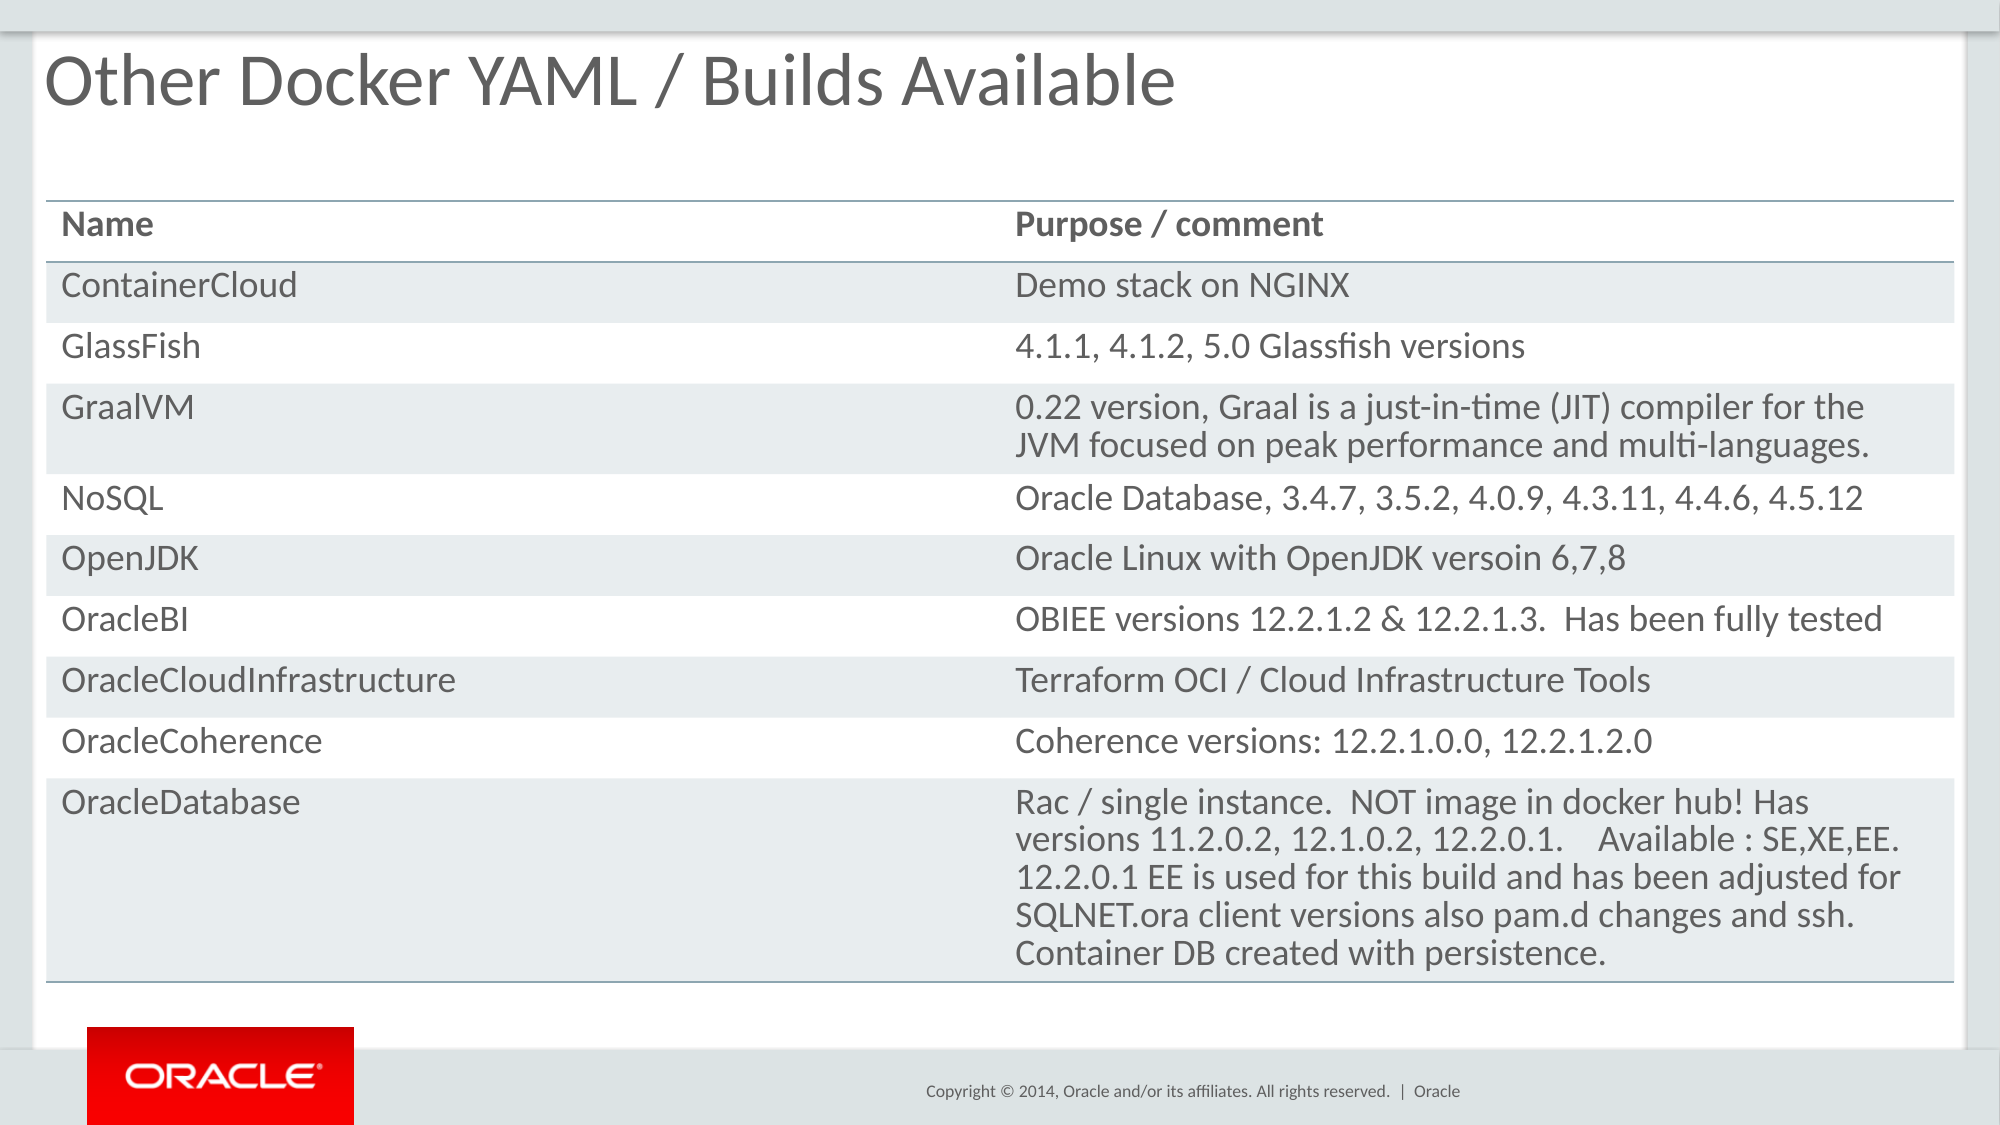

# Other Docker YAML / Builds Available
| Name | Purpose / comment |
| --- | --- |
| ContainerCloud | Demo stack on NGINX |
| GlassFish | 4.1.1, 4.1.2, 5.0 Glassfish versions |
| GraalVM | 0.22 version, Graal is a just-in-time (JIT) compiler for the JVM focused on peak performance and multi-languages. |
| NoSQL | Oracle Database, 3.4.7, 3.5.2, 4.0.9, 4.3.11, 4.4.6, 4.5.12 |
| OpenJDK | Oracle Linux with OpenJDK versoin 6,7,8 |
| OracleBI | OBIEE versions 12.2.1.2 & 12.2.1.3. Has been fully tested |
| OracleCloudInfrastructure | Terraform OCI / Cloud Infrastructure Tools |
| OracleCoherence | Coherence versions: 12.2.1.0.0, 12.2.1.2.0 |
| OracleDatabase | Rac / single instance. NOT image in docker hub! Has versions 11.2.0.2, 12.1.0.2, 12.2.0.1. Available : SE,XE,EE. 12.2.0.1 EE is used for this build and has been adjusted for SQLNET.ora client versions also pam.d changes and ssh. Container DB created with persistence. |
Oracle